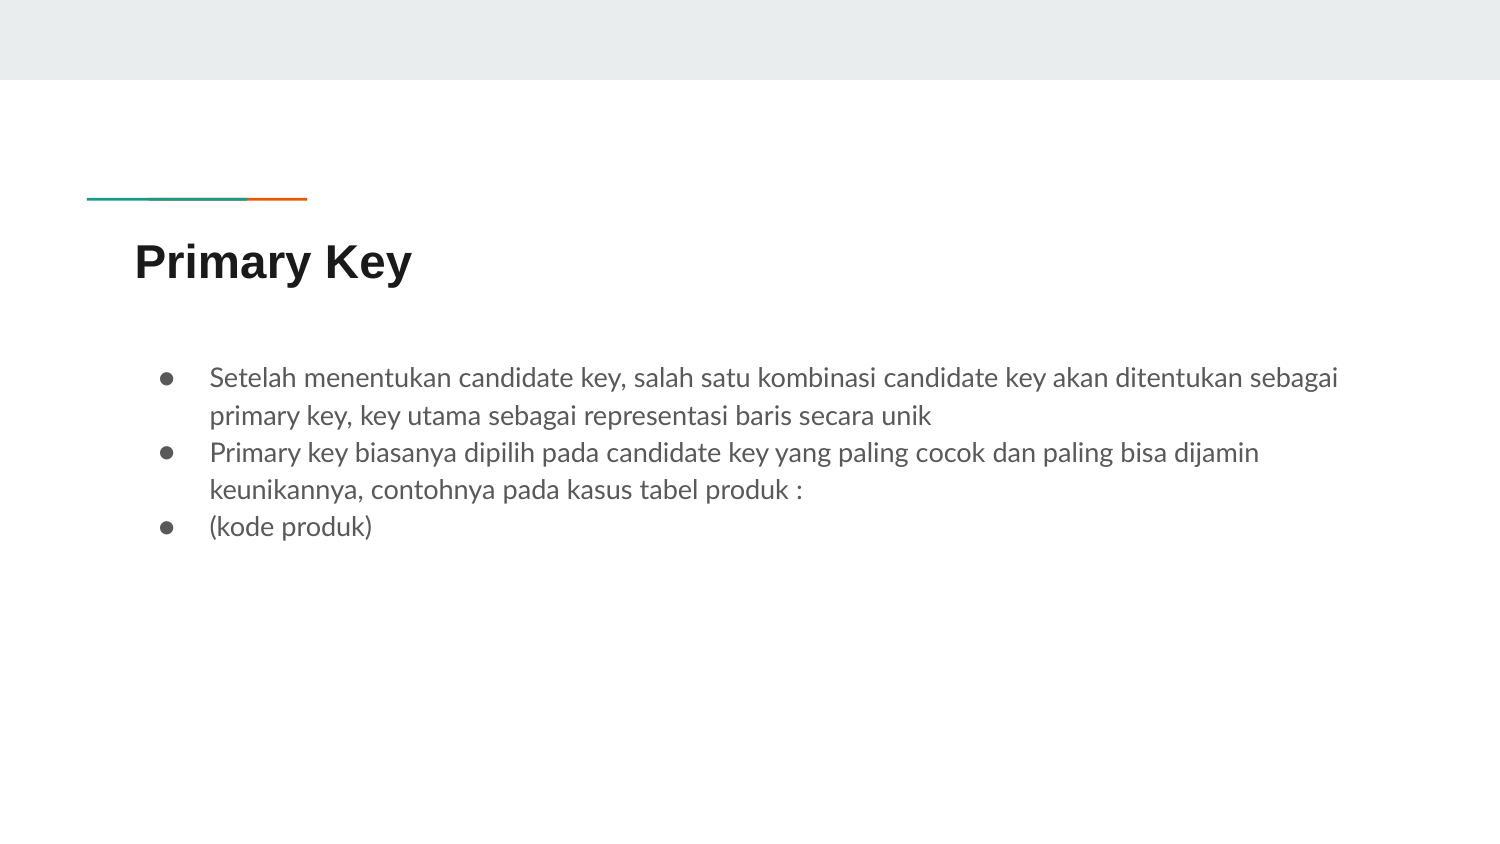

# Primary Key
Setelah menentukan candidate key, salah satu kombinasi candidate key akan ditentukan sebagai primary key, key utama sebagai representasi baris secara unik
Primary key biasanya dipilih pada candidate key yang paling cocok dan paling bisa dijamin keunikannya, contohnya pada kasus tabel produk :
(kode produk)